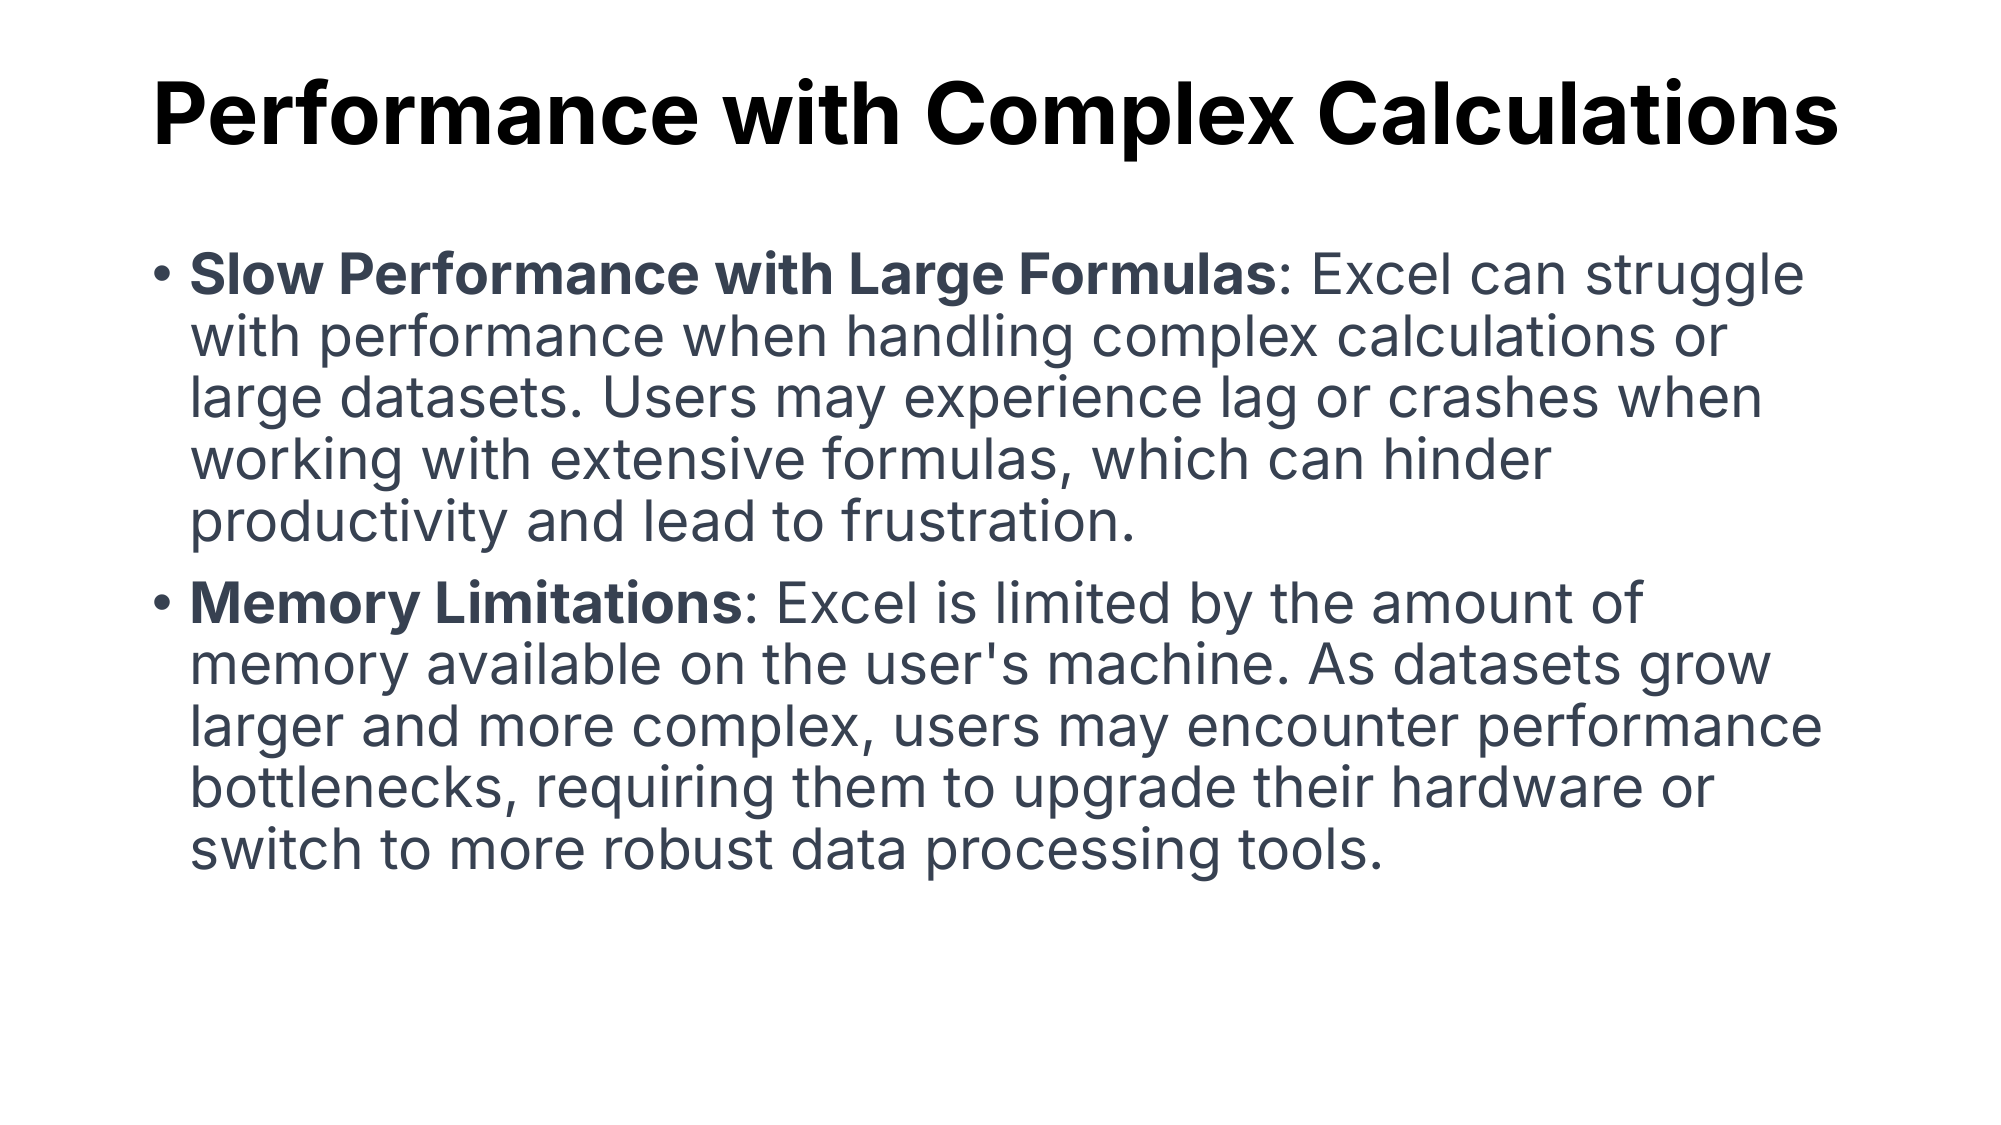

# Performance with Complex Calculations
Slow Performance with Large Formulas: Excel can struggle with performance when handling complex calculations or large datasets. Users may experience lag or crashes when working with extensive formulas, which can hinder productivity and lead to frustration.
Memory Limitations: Excel is limited by the amount of memory available on the user's machine. As datasets grow larger and more complex, users may encounter performance bottlenecks, requiring them to upgrade their hardware or switch to more robust data processing tools.